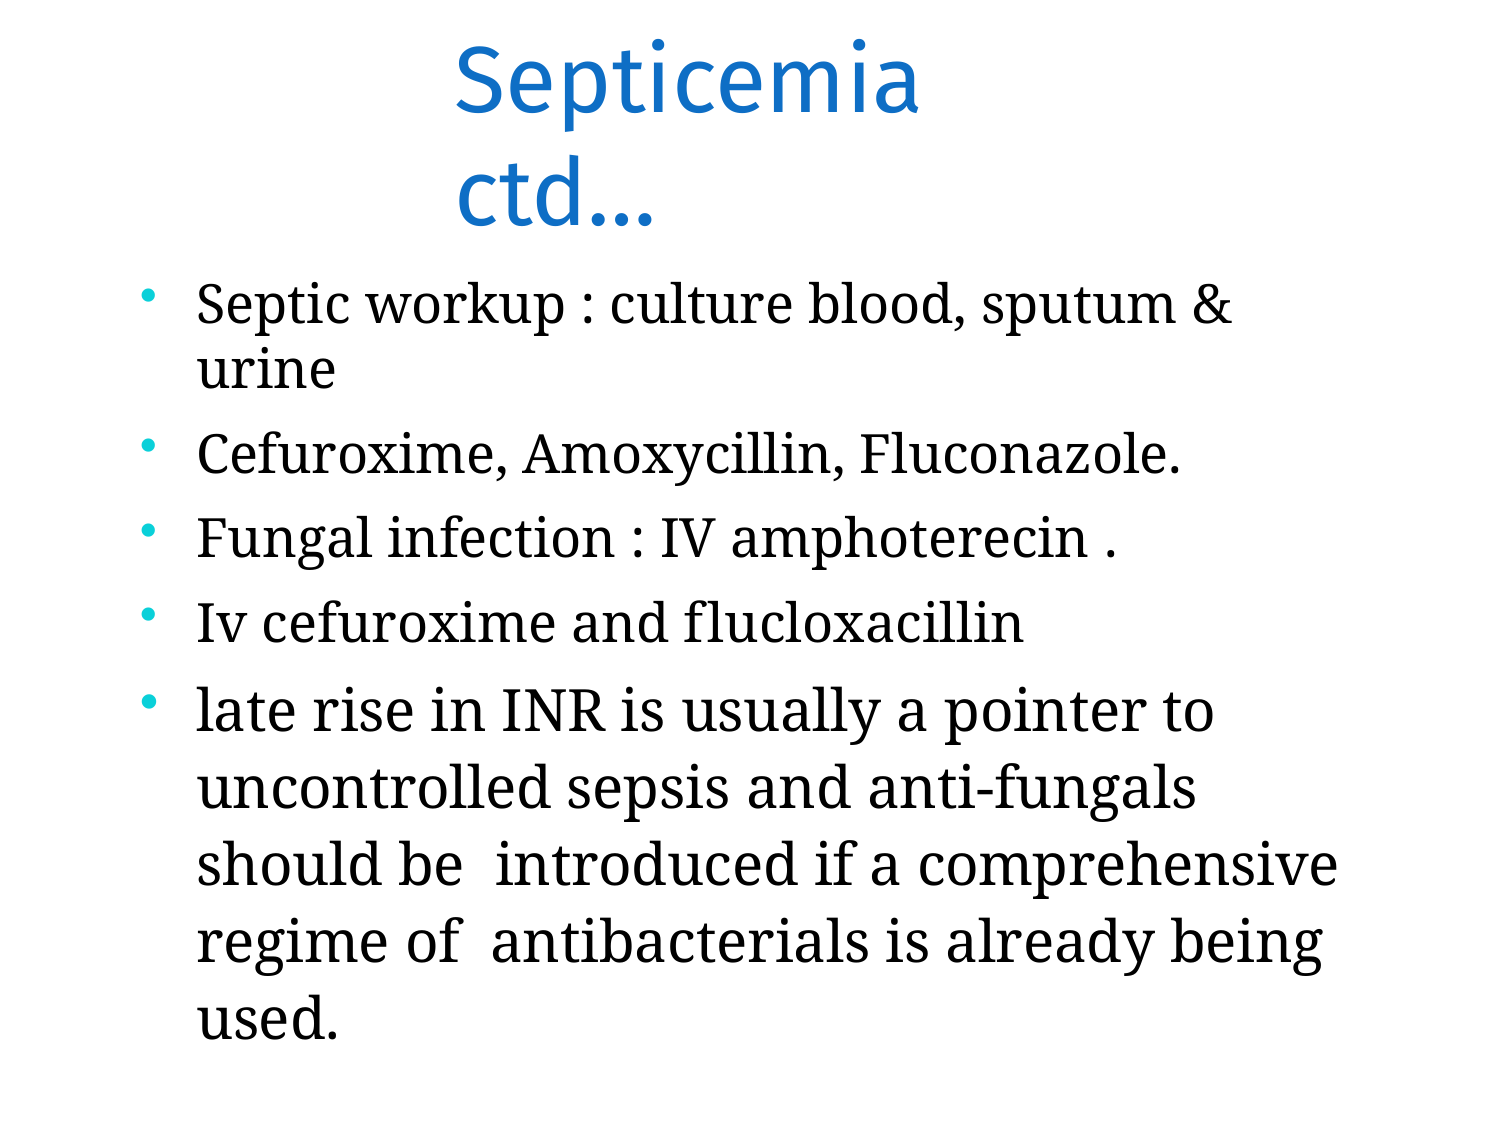

# Septicemia ctd…
Septic workup : culture blood, sputum & urine
Cefuroxime, Amoxycillin, Fluconazole.
Fungal infection : IV amphoterecin .
Iv cefuroxime and flucloxacillin
late rise in INR is usually a pointer to  uncontrolled sepsis and anti-fungals should be  introduced if a comprehensive regime of  antibacterials is already being used.